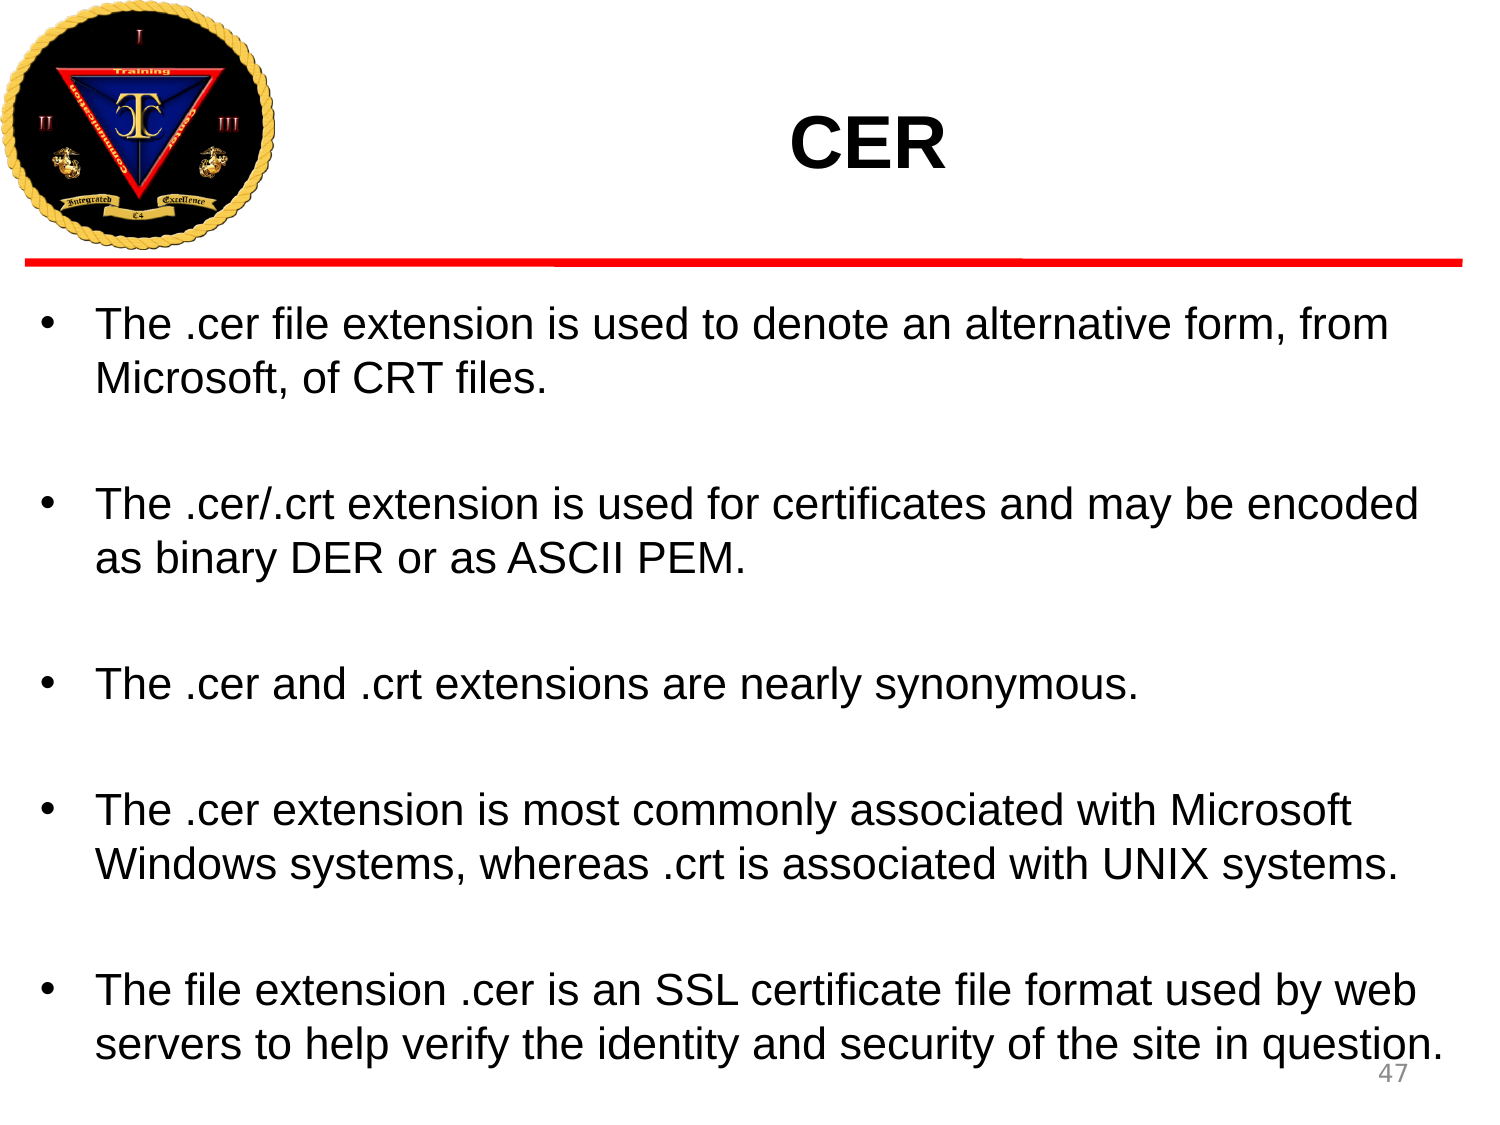

# CER
The .cer file extension is used to denote an alternative form, from Microsoft, of CRT files.

The .cer/.crt extension is used for certificates and may be encoded as binary DER or as ASCII PEM.

The .cer and .crt extensions are nearly synonymous.

The .cer extension is most commonly associated with Microsoft Windows systems, whereas .crt is associated with UNIX systems.

The file extension .cer is an SSL certificate file format used by web servers to help verify the identity and security of the site in question.
47